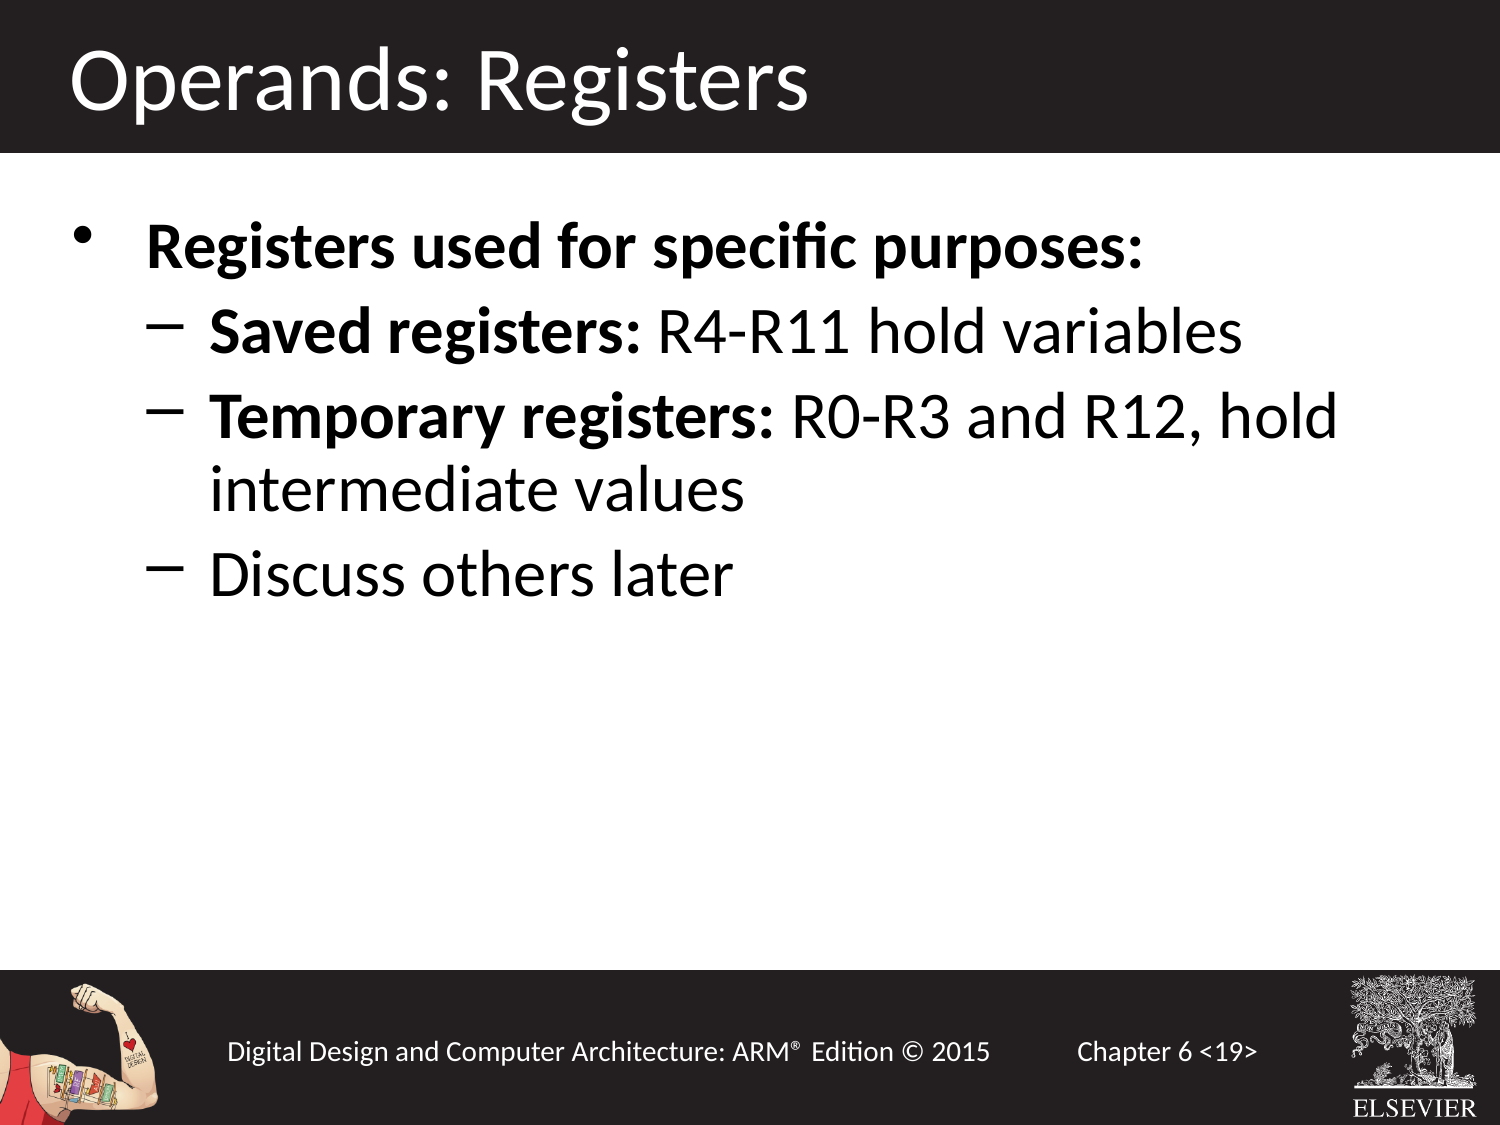

Operands: Registers

Registers used for specific purposes:
Saved registers: R4-R11 hold variables
Temporary registers: R0-R3 and R12, hold intermediate values
Discuss others later